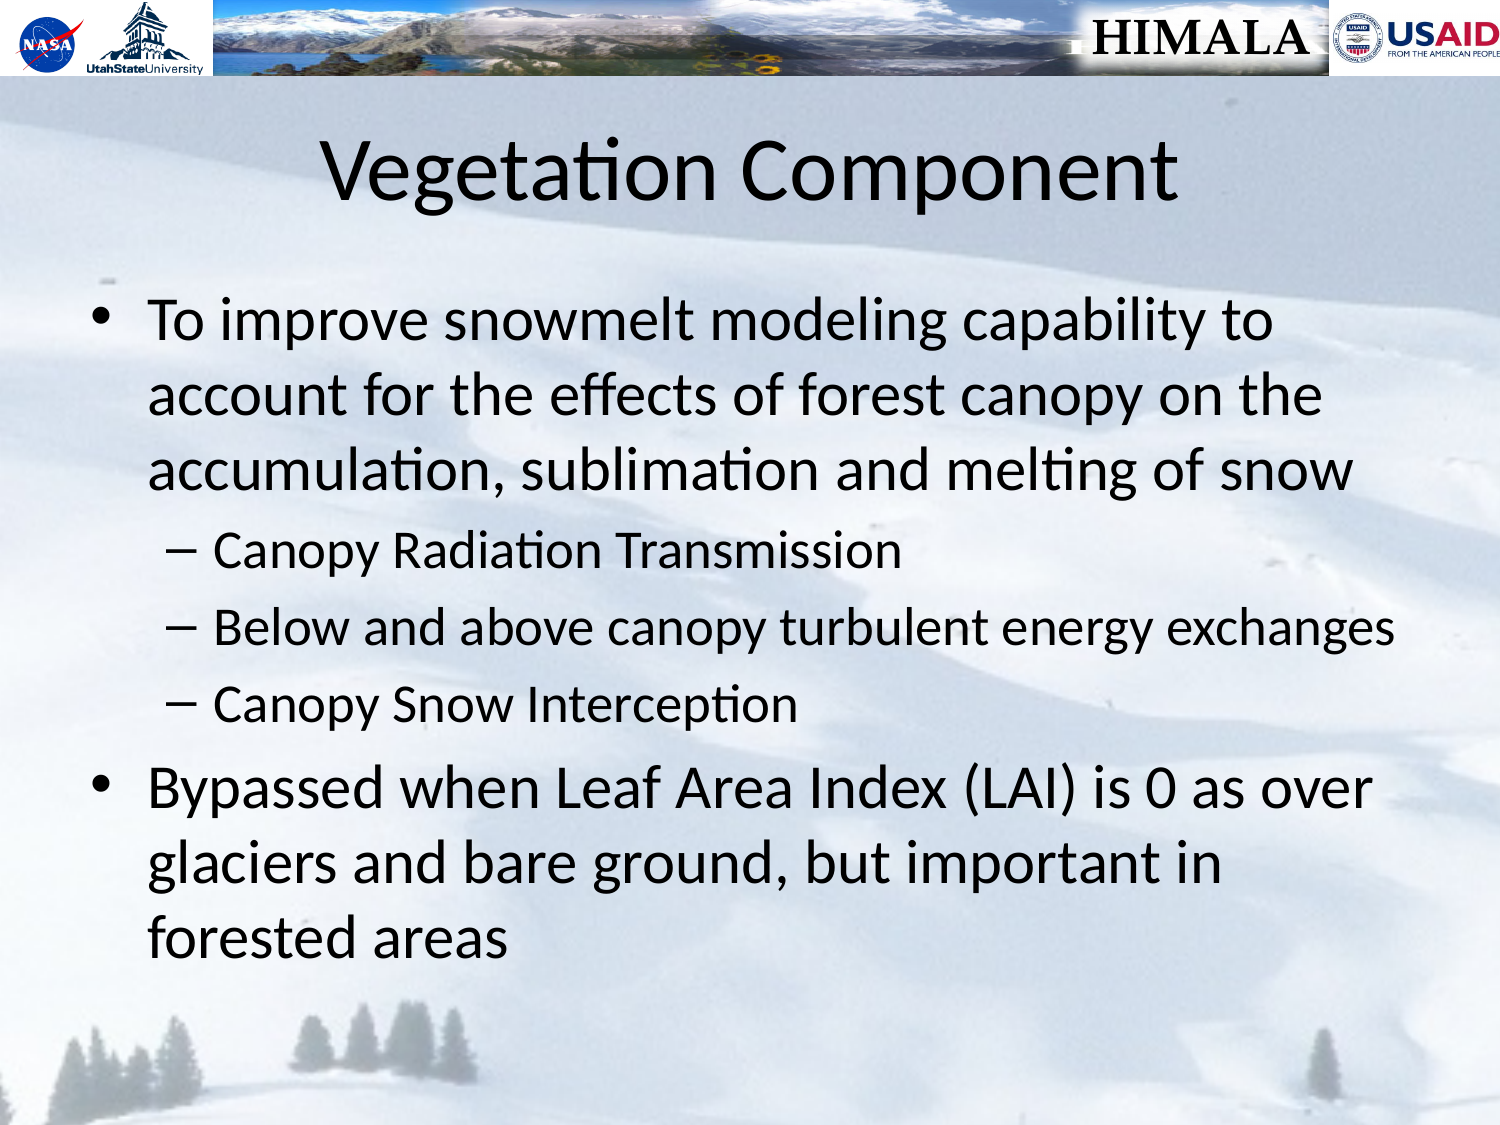

# Vegetation Component
To improve snowmelt modeling capability to account for the effects of forest canopy on the accumulation, sublimation and melting of snow
Canopy Radiation Transmission
Below and above canopy turbulent energy exchanges
Canopy Snow Interception
Bypassed when Leaf Area Index (LAI) is 0 as over glaciers and bare ground, but important in forested areas